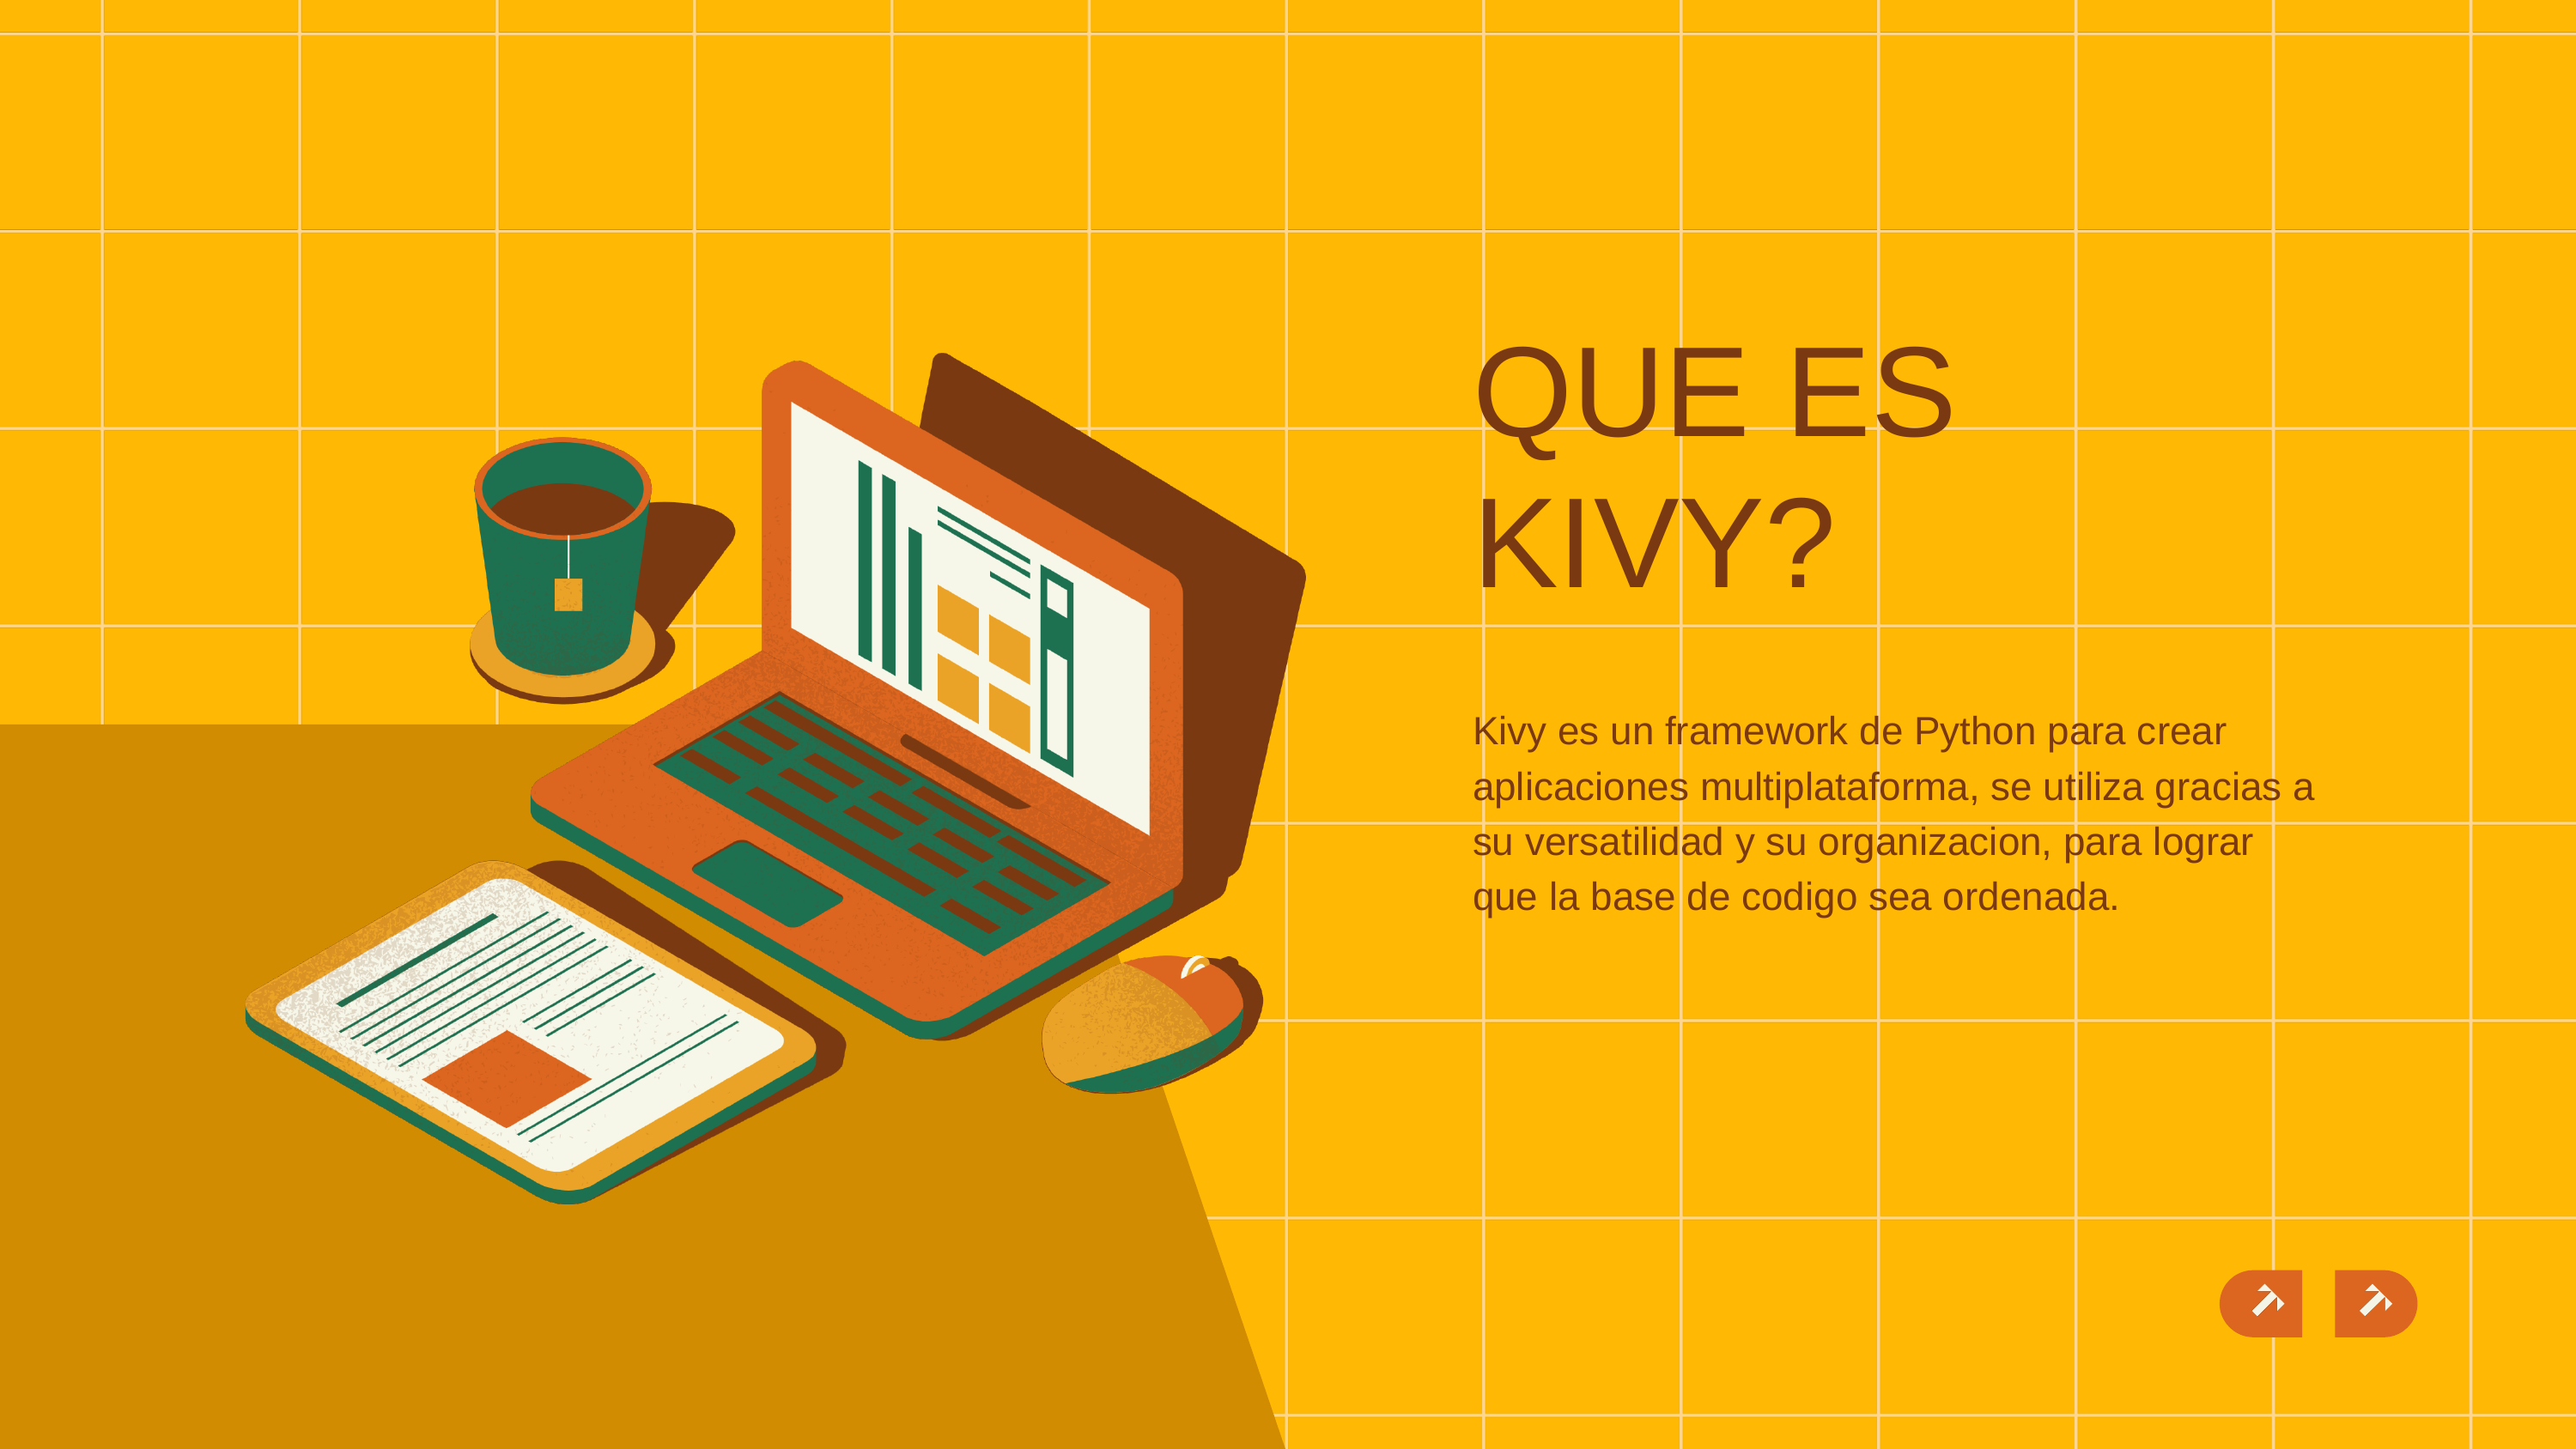

QUE ES KIVY?

Kivy es un framework de Python para crear aplicaciones multiplataforma, se utiliza gracias a su versatilidad y su organizacion, para lograr que la base de codigo sea ordenada.